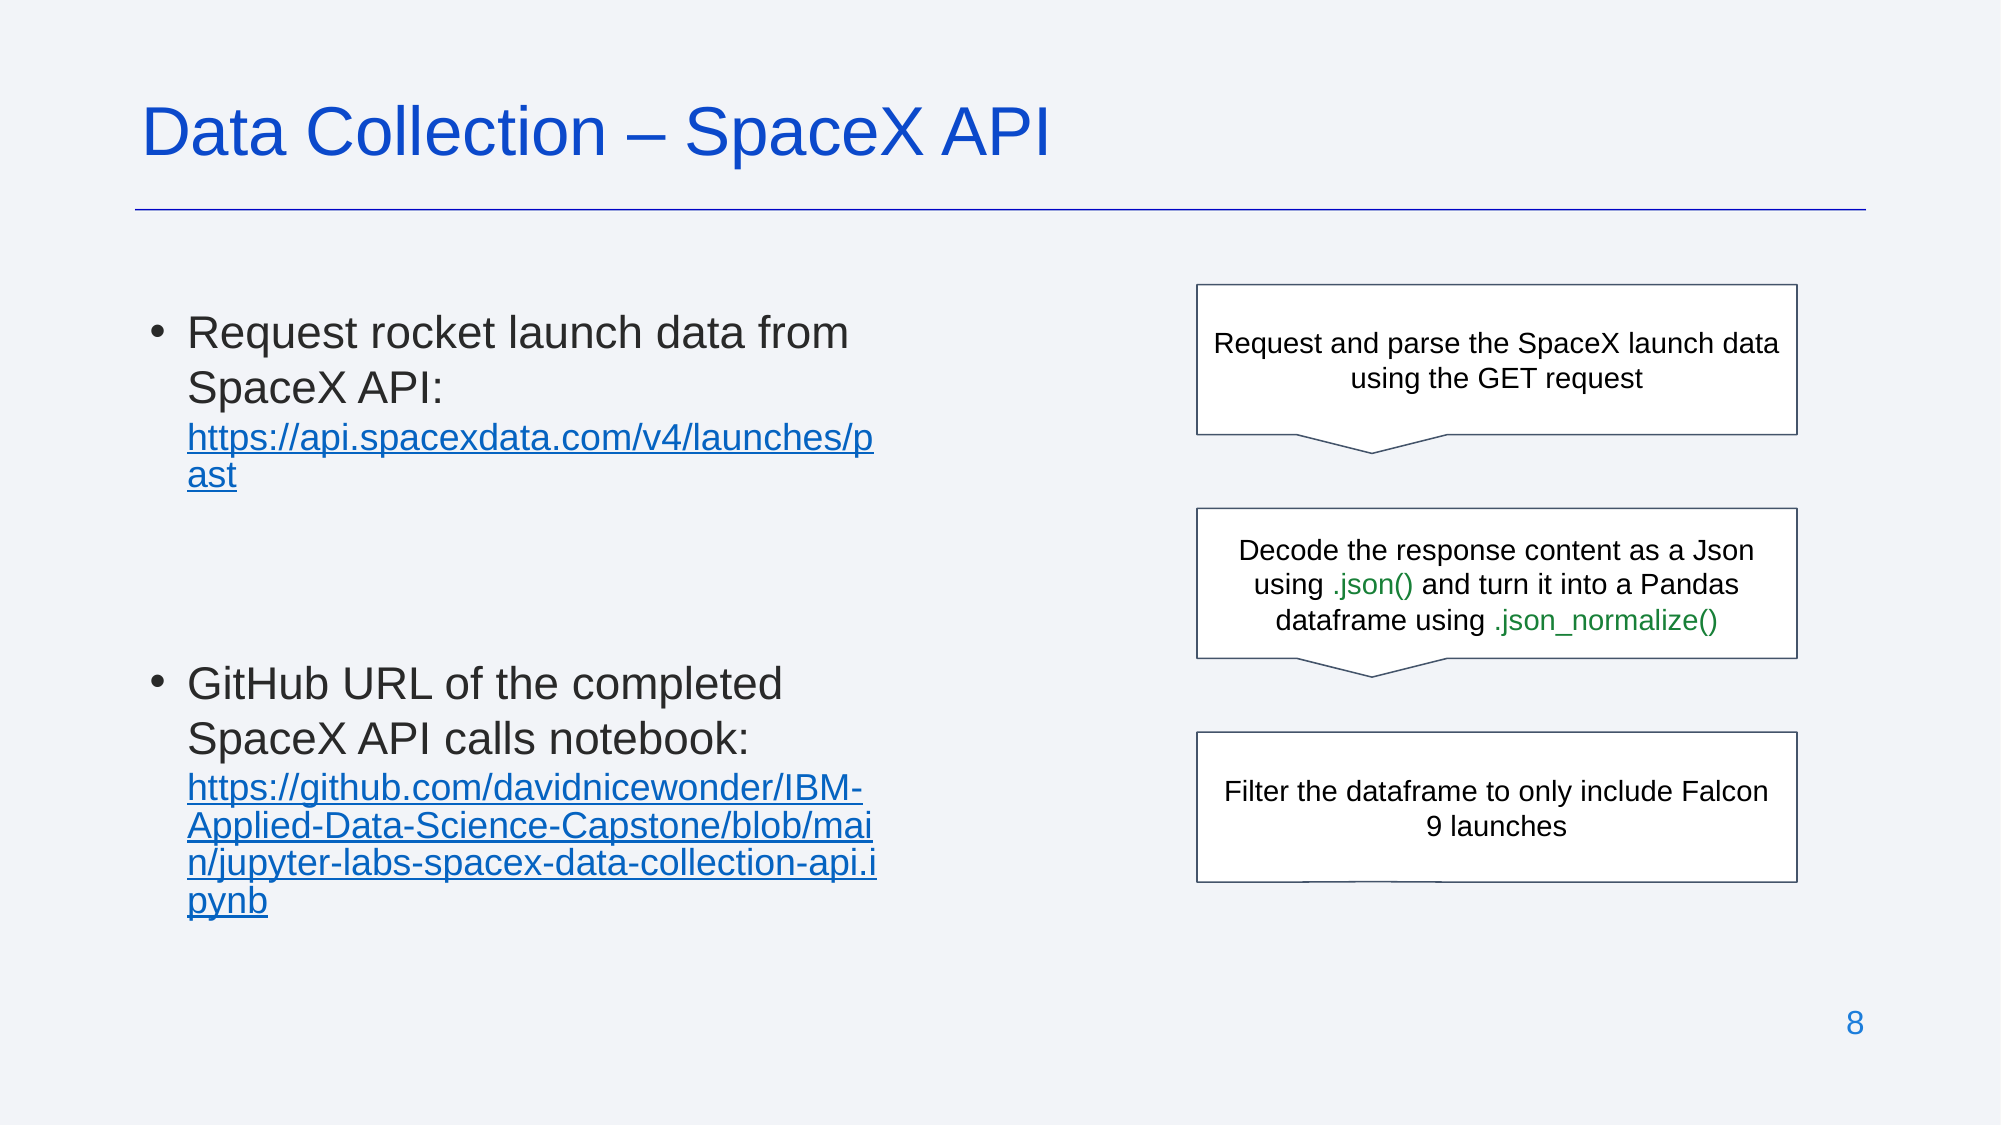

Data Collection – SpaceX API
Request and parse the SpaceX launch data using the GET request
Request rocket launch data from SpaceX API: https://api.spacexdata.com/v4/launches/past

GitHub URL of the completed SpaceX API calls notebook: https://github.com/davidnicewonder/IBM-Applied-Data-Science-Capstone/blob/main/jupyter-labs-spacex-data-collection-api.ipynb
Decode the response content as a Json using .json() and turn it into a Pandas dataframe using .json_normalize()
Filter the dataframe to only include Falcon 9 launches
8